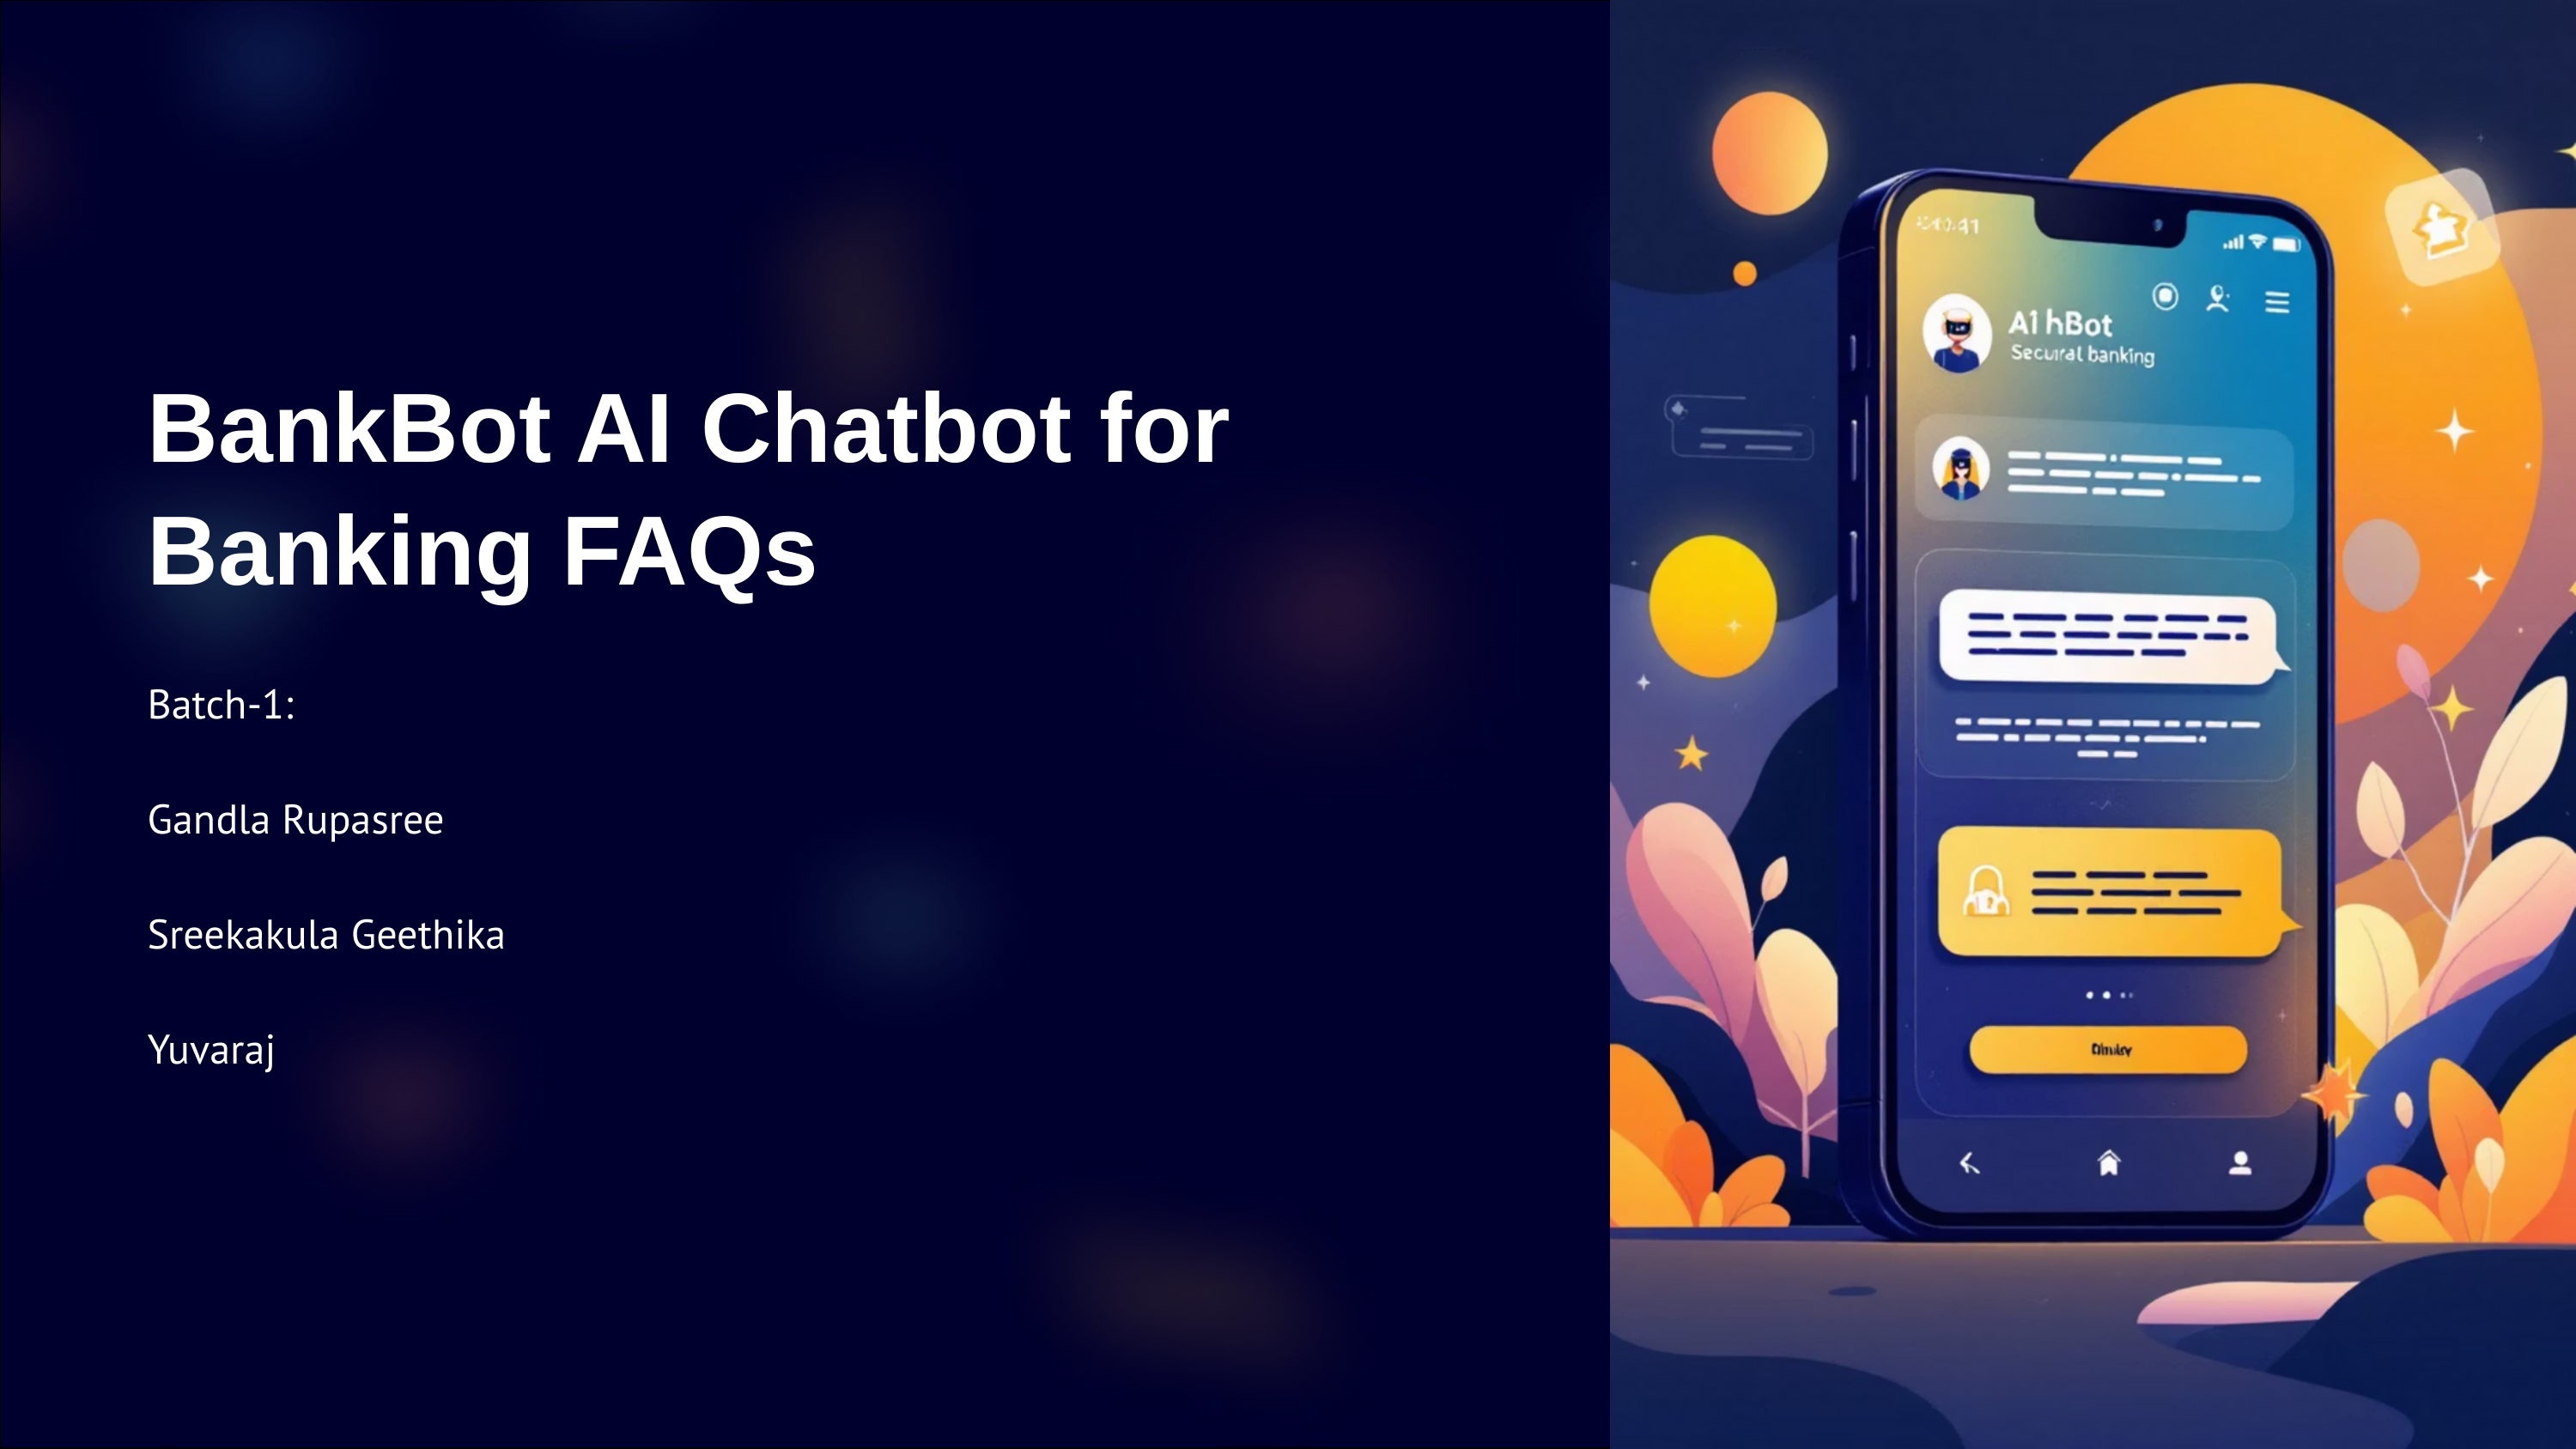

BankBot AI Chatbot for Banking FAQs
Batch-1:
Gandla Rupasree
Sreekakula Geethika
Yuvaraj